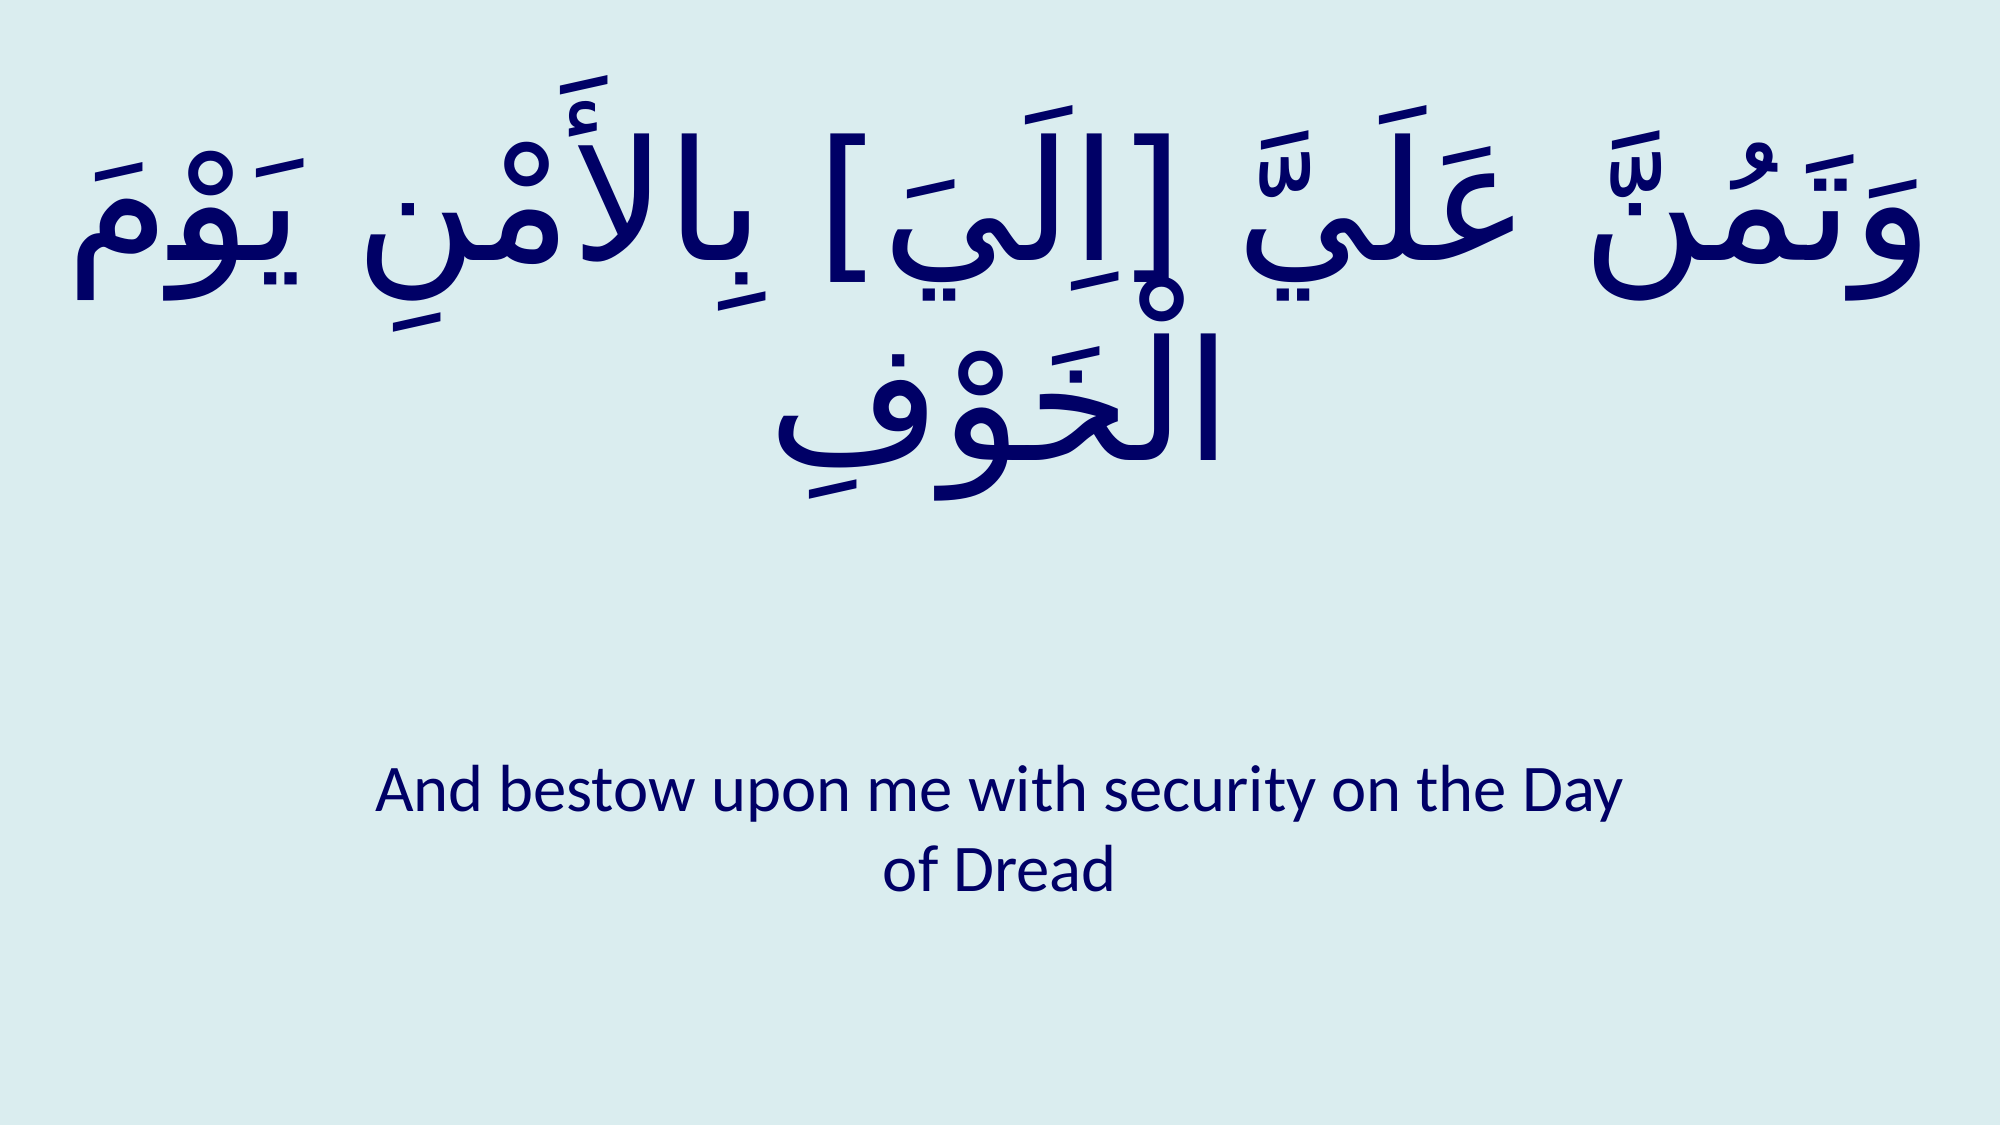

# وَتَمُنَّ عَلَيَّ [اِلَيَ‏] بِالأَمْنِ يَوْمَ الْخَوْفِ
And bestow upon me with security on the Day of Dread